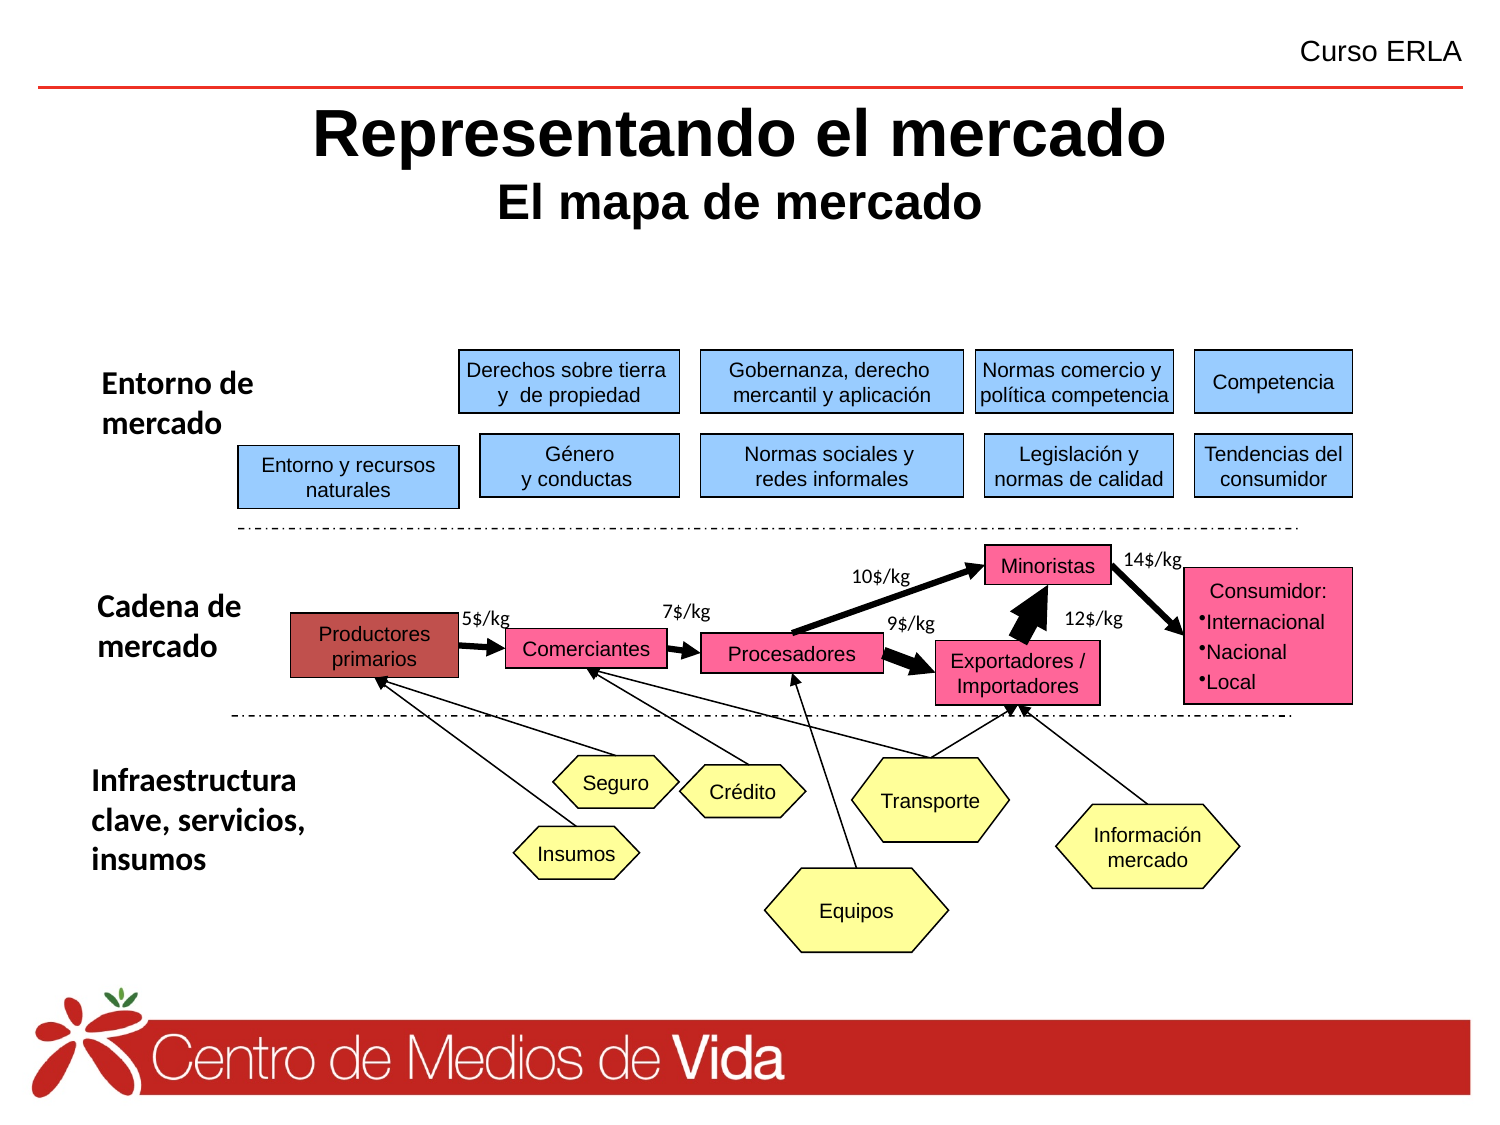

# Representando el mercado El mapa de mercado
Derechos sobre tierra
y  de propiedad
Gobernanza, derecho
mercantil y aplicación
Normas comercio y
política competencia
Competencia
Entorno de mercado
Género
y conductas
Normas sociales y
redes informales
 Legislación y
normas de calidad
Tendencias del
consumidor
Entorno y recursos
naturales

14$/kg
Minoristas
10$/kg
Consumidor:
Internacional
Nacional
Local
Cadena de mercado
7$/kg
5$/kg
12$/kg
9$/kg
Productores primarios
Comerciantes
Procesadores
Exportadores / Importadores

Infraestructura clave, servicios, insumos
Seguro
Transporte
Crédito
Información
mercado
Insumos
Equipos